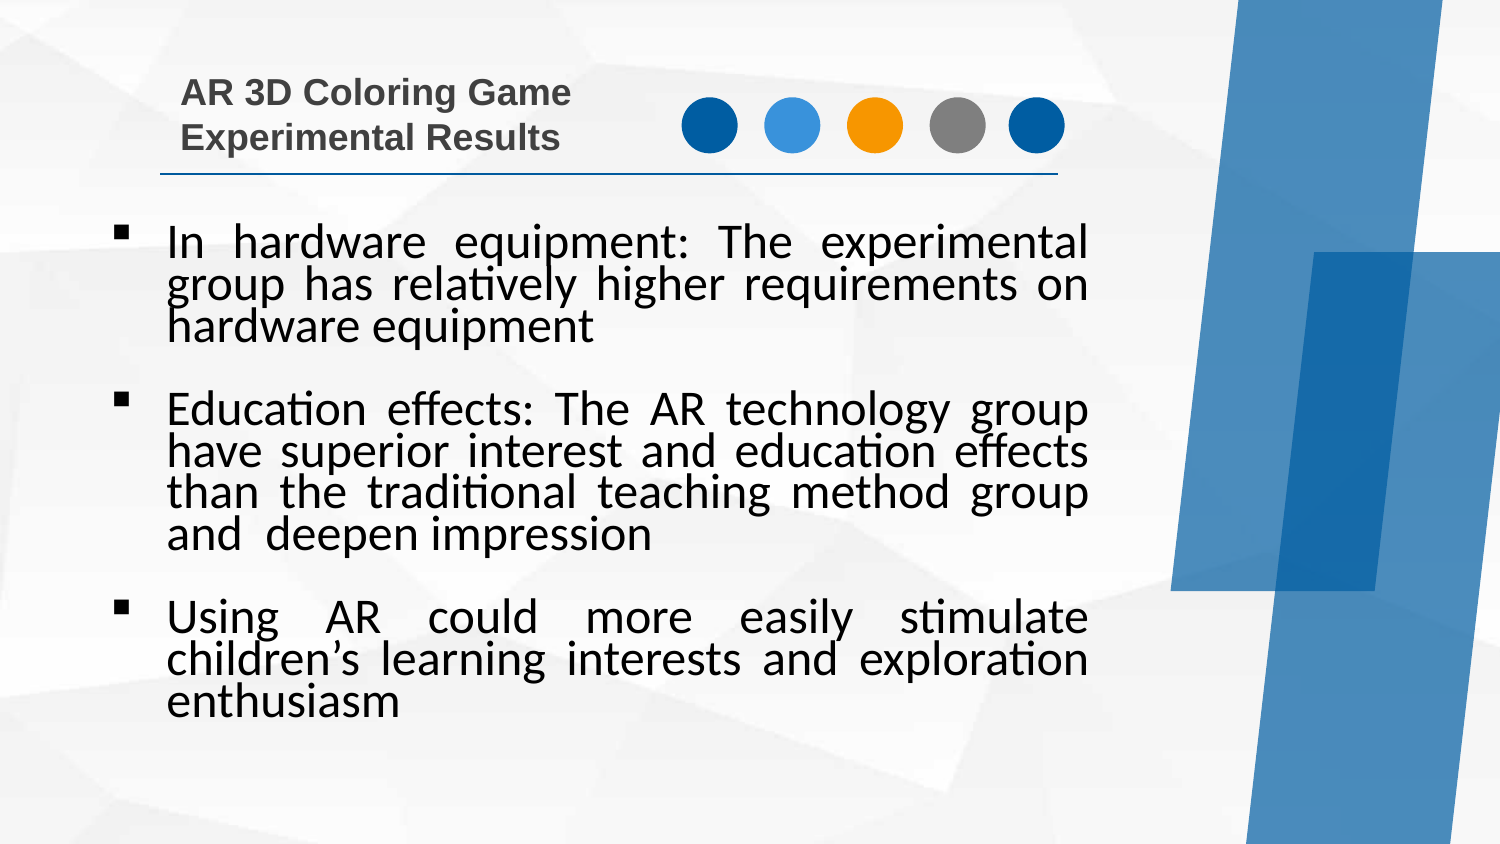

AR 3D Coloring Game
Experimental Results

In hardware equipment: The experimental group has relatively higher requirements on hardware equipment

Education effects: The AR technology group have superior interest and education effects than the traditional teaching method group and  deepen impression

Using AR could more easily stimulate children’s learning interests and exploration enthusiasm